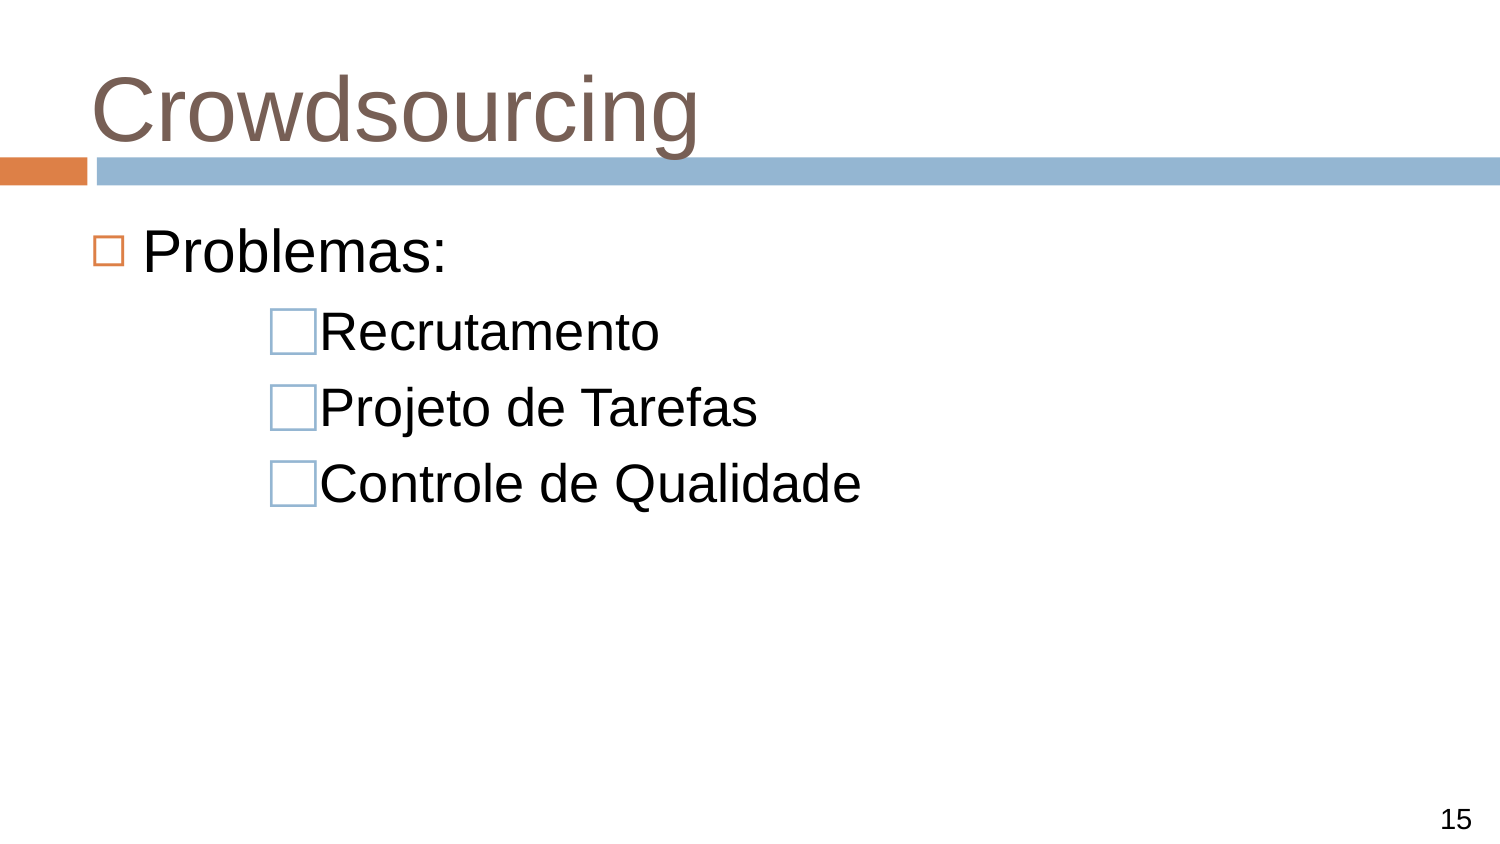

# Crowdsourcing
Problemas:
Recrutamento
Projeto de Tarefas
Controle de Qualidade
15